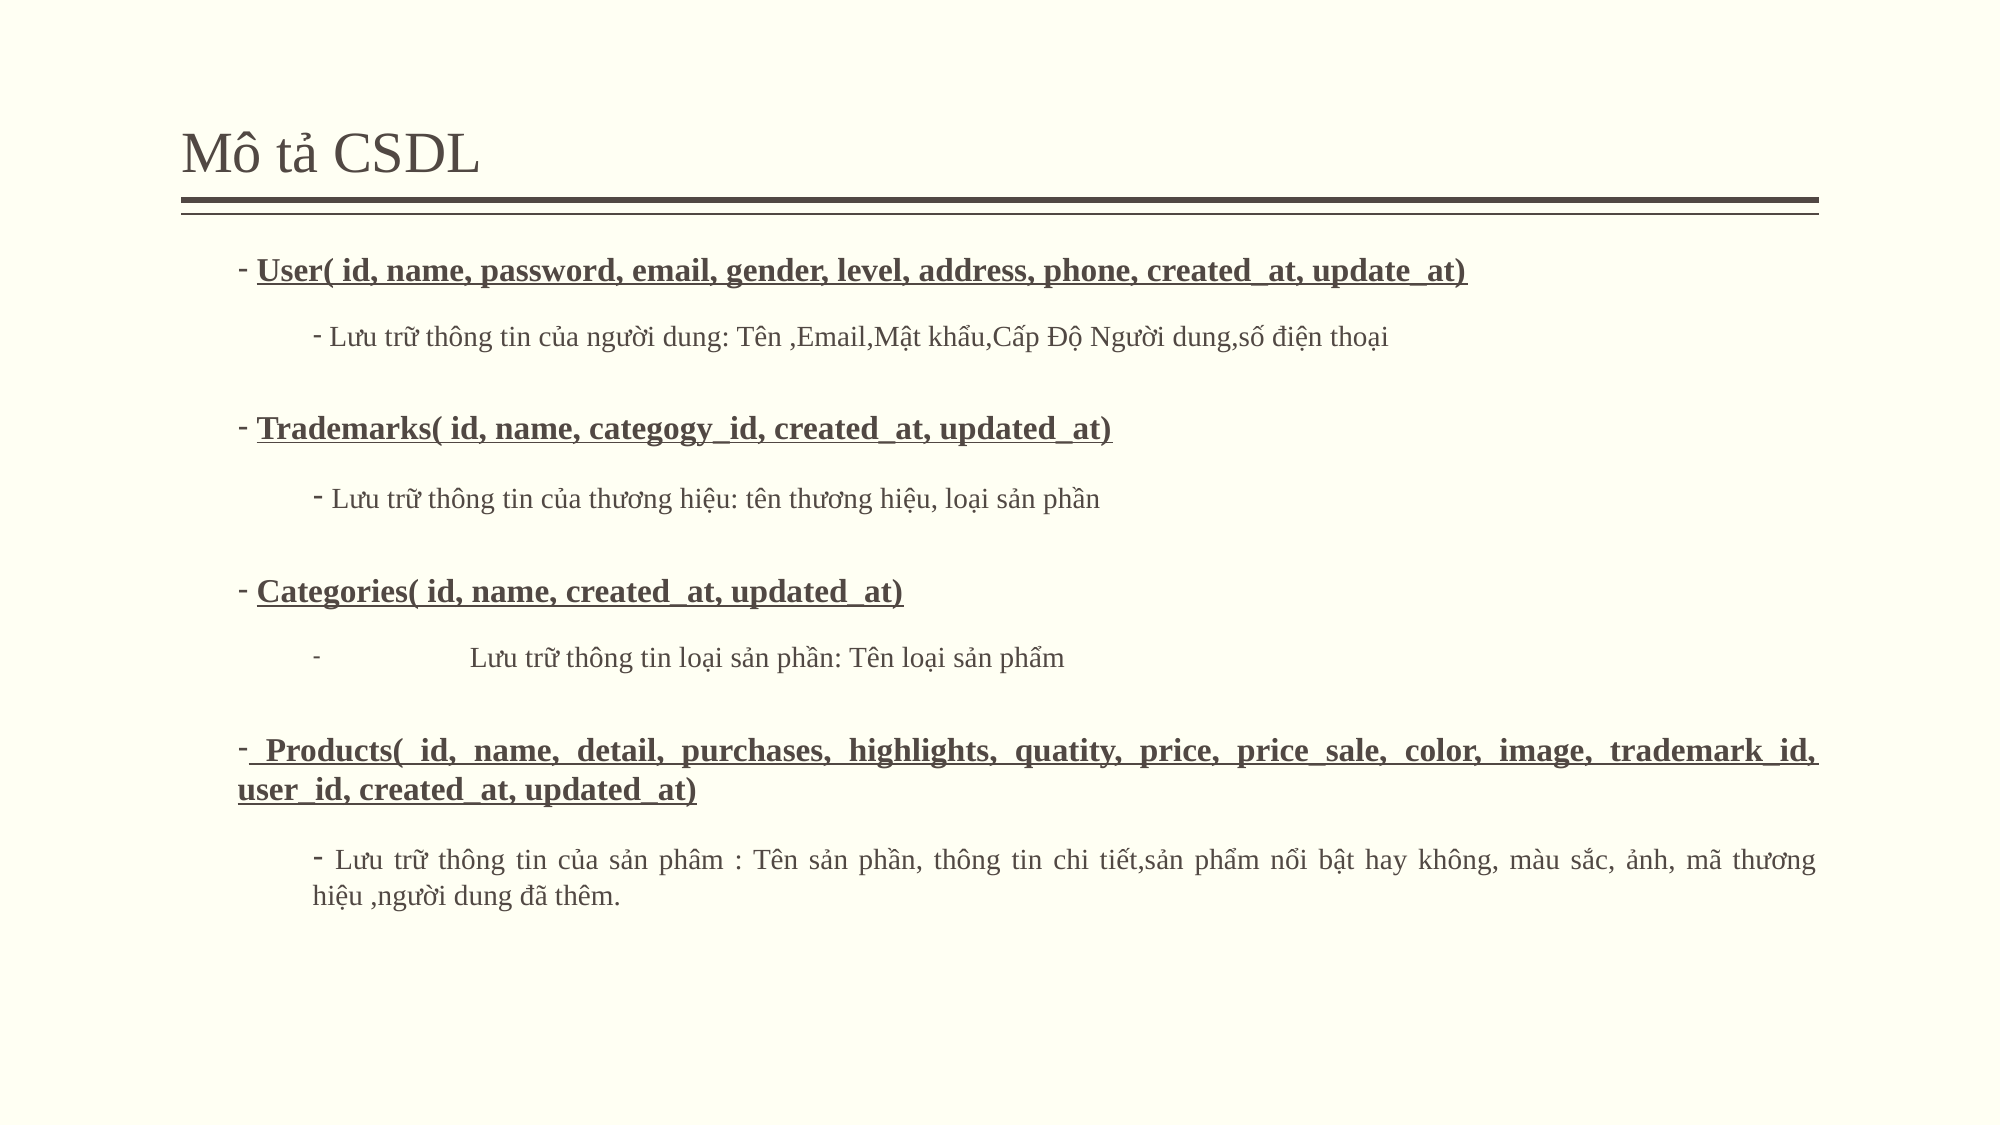

# Mô tả CSDL
 User( id, name, password, email, gender, level, address, phone, created_at, update_at)
 Lưu trữ thông tin của người dung: Tên ,Email,Mật khẩu,Cấp Độ Người dung,số điện thoại
 Trademarks( id, name, categogy_id, created_at, updated_at)
 Lưu trữ thông tin của thương hiệu: tên thương hiệu, loại sản phần
 Categories( id, name, created_at, updated_at)
 	 Lưu trữ thông tin loại sản phần: Tên loại sản phẩm
 Products( id, name, detail, purchases, highlights, quatity, price, price_sale, color, image, trademark_id, user_id, created_at, updated_at)
 Lưu trữ thông tin của sản phâm : Tên sản phần, thông tin chi tiết,sản phẩm nổi bật hay không, màu sắc, ảnh, mã thương hiệu ,người dung đã thêm.